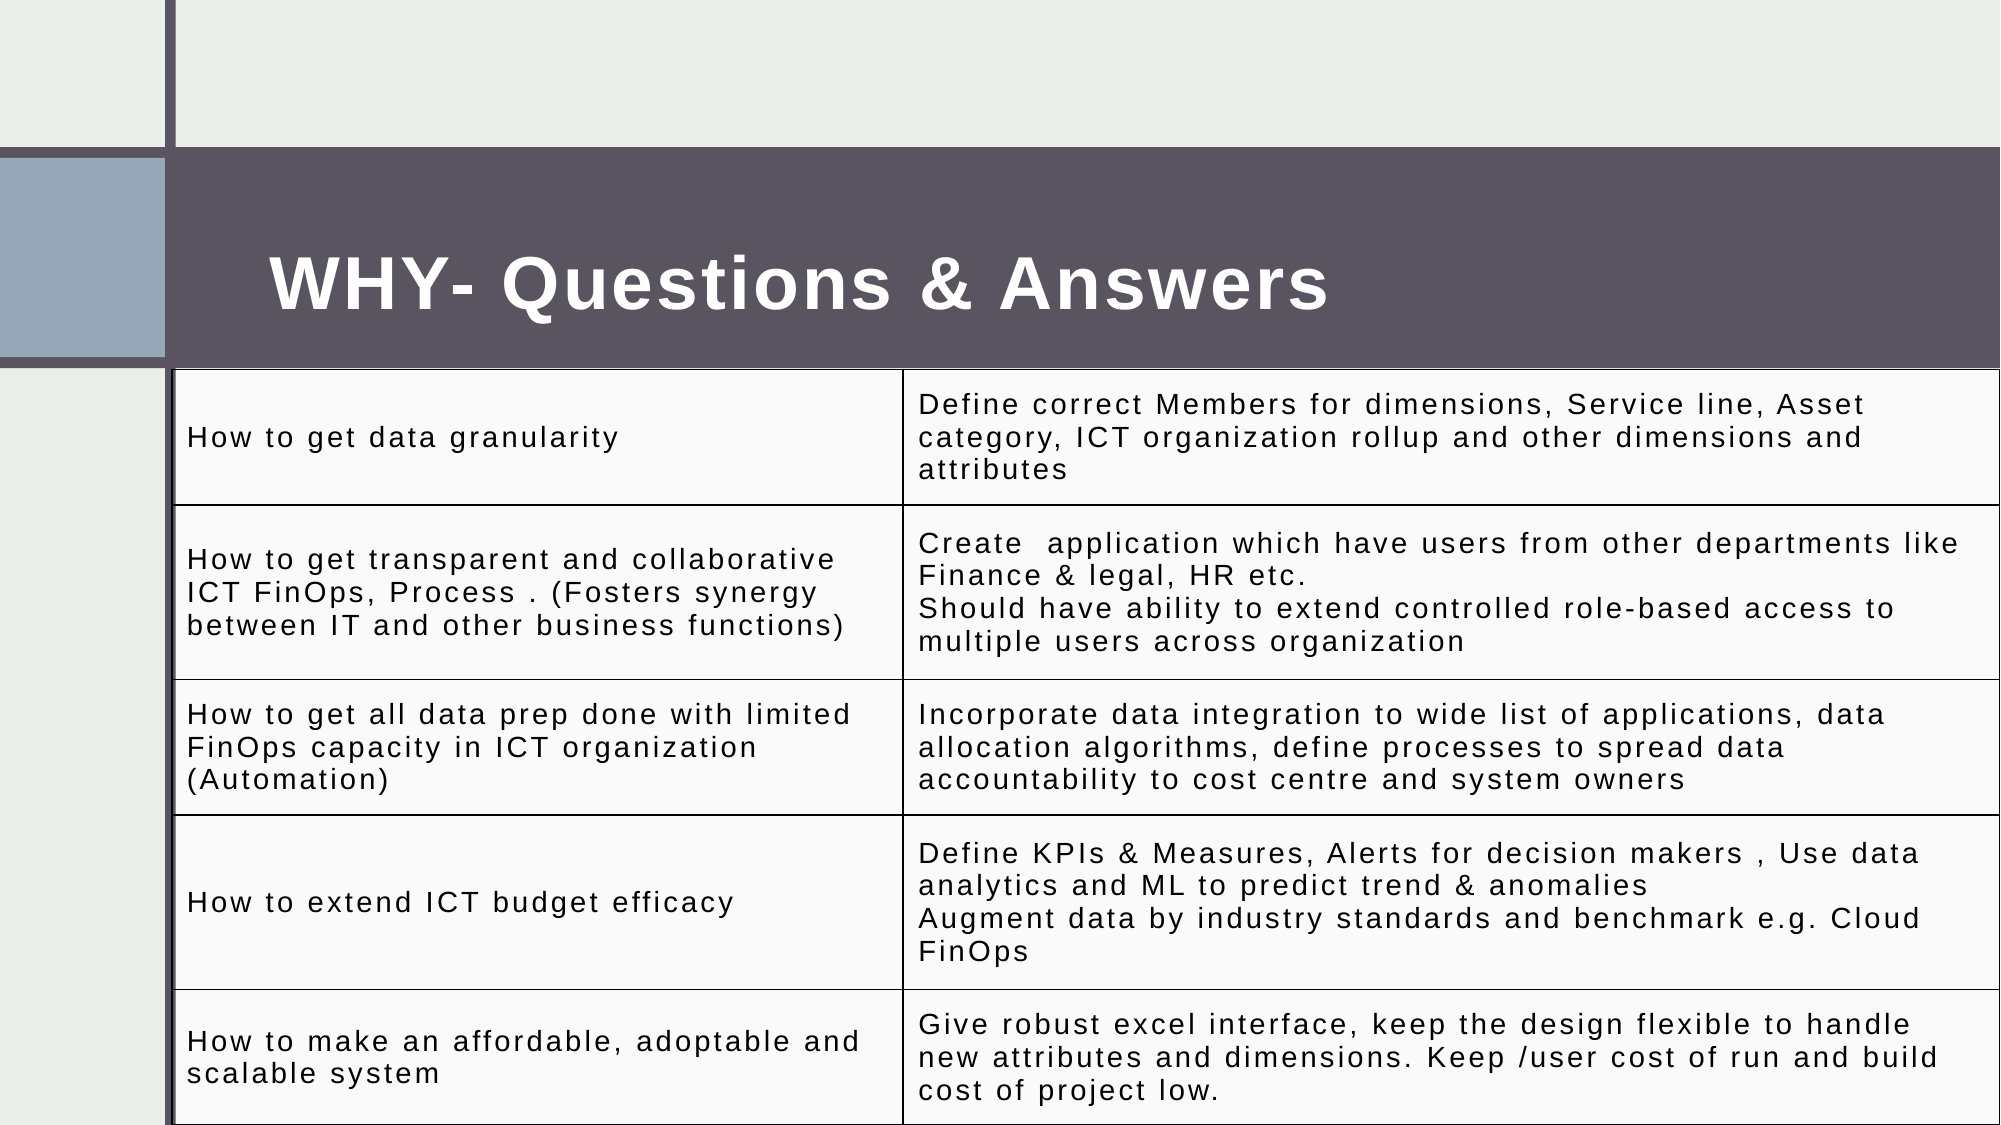

# WHY- Questions & Answers
| How to get data granularity | Define correct Members for dimensions, Service line, Asset category, ICT organization rollup and other dimensions and attributes |
| --- | --- |
| How to get transparent and collaborative ICT FinOps, Process . (Fosters synergy between IT and other business functions) | Create application which have users from other departments like Finance & legal, HR etc. Should have ability to extend controlled role-based access to multiple users across organization |
| How to get all data prep done with limited FinOps capacity in ICT organization (Automation) | Incorporate data integration to wide list of applications, data allocation algorithms, define processes to spread data accountability to cost centre and system owners |
| How to extend ICT budget efficacy | Define KPIs & Measures, Alerts for decision makers , Use data analytics and ML to predict trend & anomalies Augment data by industry standards and benchmark e.g. Cloud FinOps |
| How to make an affordable, adoptable and scalable system | Give robust excel interface, keep the design flexible to handle new attributes and dimensions. Keep /user cost of run and build cost of project low. |